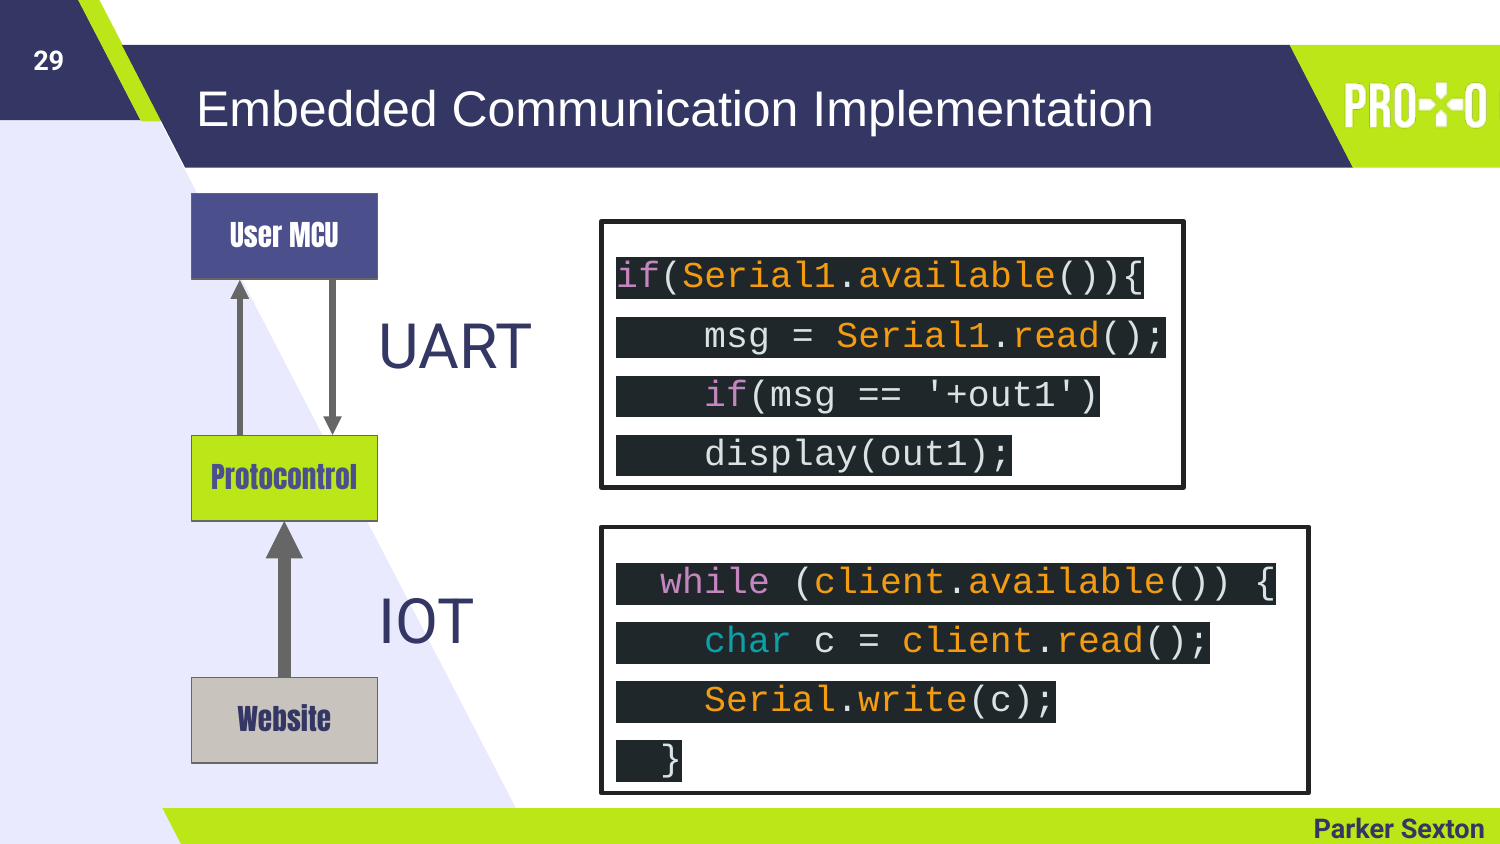

29
# Embedded Communication Implementation
User MCU
if(Serial1.available()){
    msg = Serial1.read();
    if(msg == '+out1')
    display(out1);
UART
Protocontrol
  while (client.available()) {
    char c = client.read();
    Serial.write(c);
  }
IOT
Website
Parker Sexton